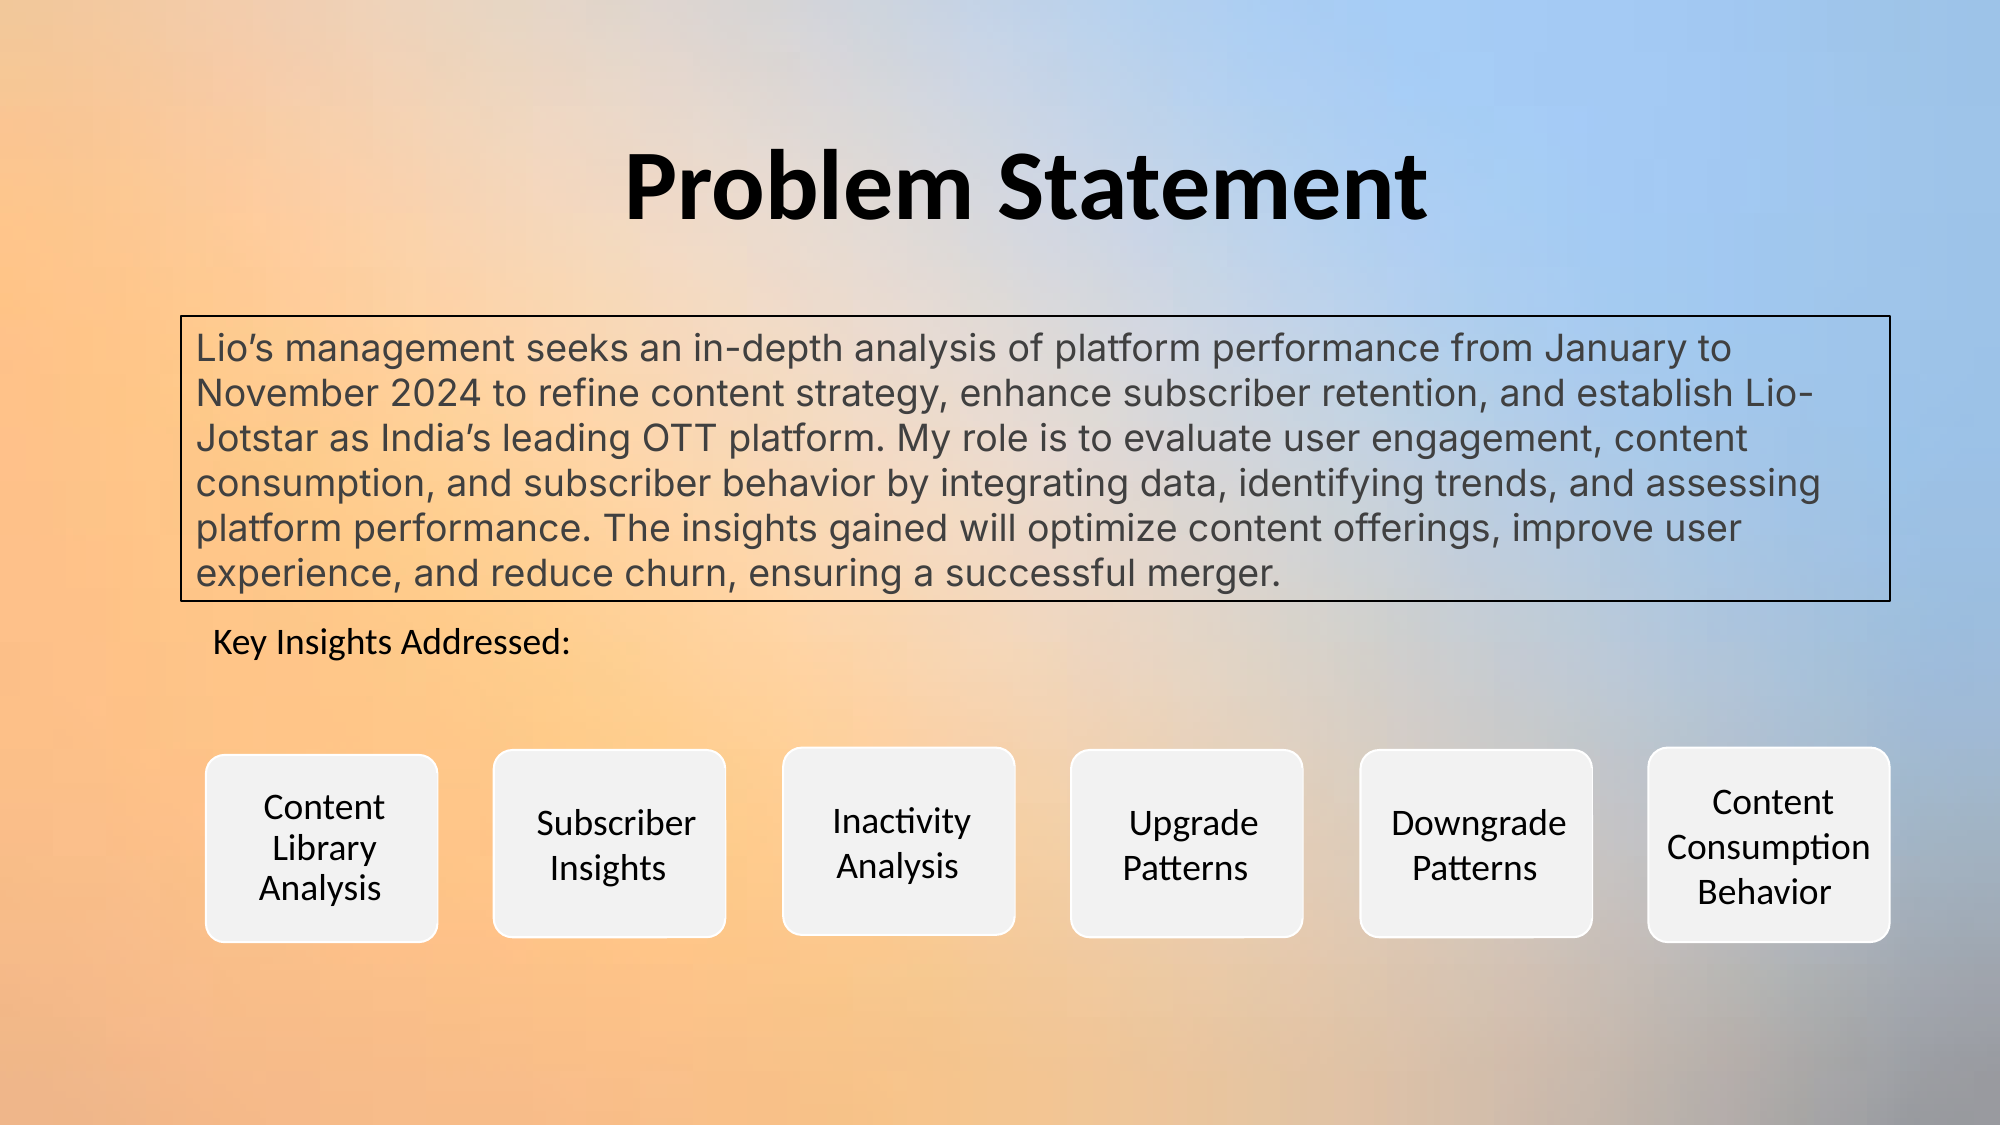

Problem Statement
Lio’s management seeks an in-depth analysis of platform performance from January to November 2024 to refine content strategy, enhance subscriber retention, and establish Lio-Jotstar as India’s leading OTT platform. My role is to evaluate user engagement, content consumption, and subscriber behavior by integrating data, identifying trends, and assessing platform performance. The insights gained will optimize content offerings, improve user experience, and reduce churn, ensuring a successful merger.
Key Insights Addressed:

 Content Consumption Behavior

Inactivity Analysis

 Subscriber Insights

 Upgrade Patterns

Downgrade Patterns

Content Library Analysis